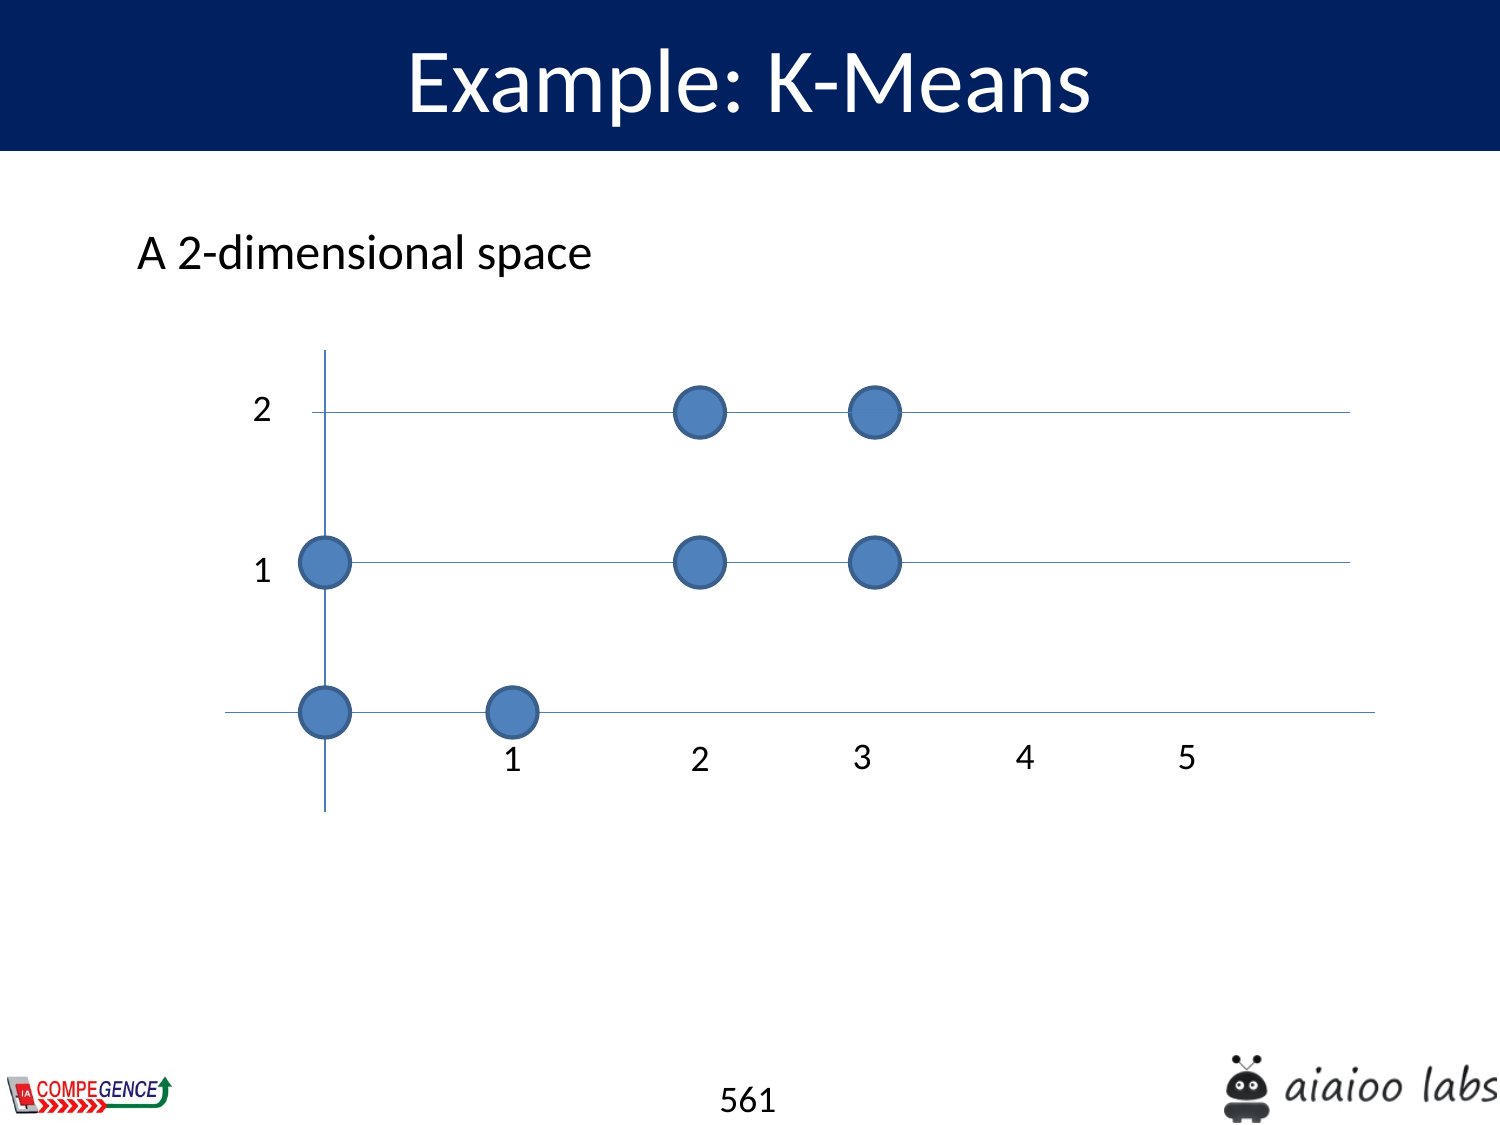

Example: K-Means
A 2-dimensional space
2

1

3
4
5
1
2